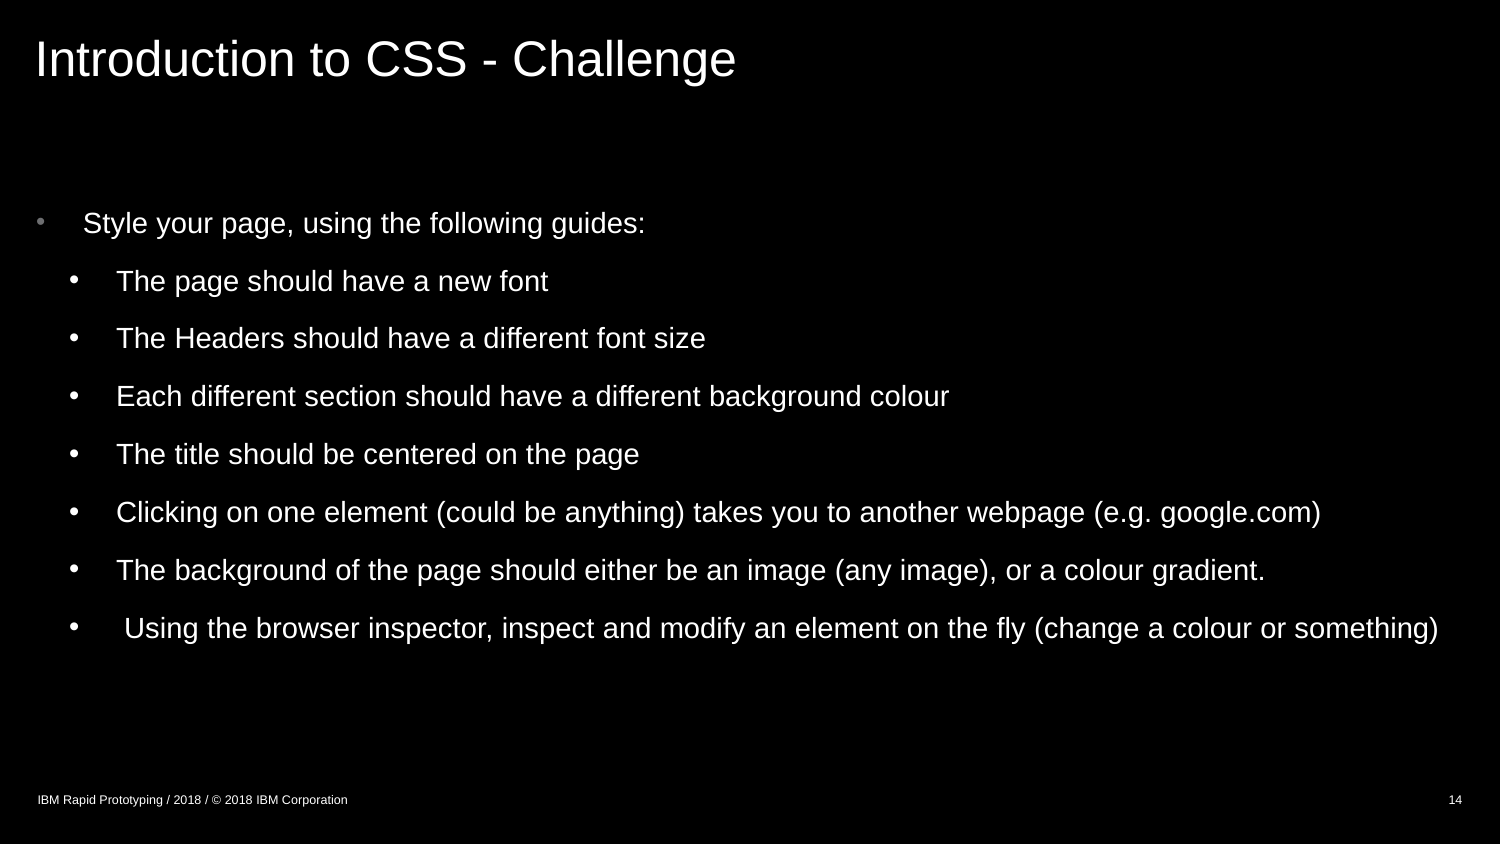

# Introduction to CSS - Challenge
Style your page, using the following guides:
The page should have a new font
The Headers should have a different font size
Each different section should have a different background colour
The title should be centered on the page
Clicking on one element (could be anything) takes you to another webpage (e.g. google.com)
The background of the page should either be an image (any image), or a colour gradient.
 Using the browser inspector, inspect and modify an element on the fly (change a colour or something)

IBM Rapid Prototyping / 2018 / © 2018 IBM Corporation
14